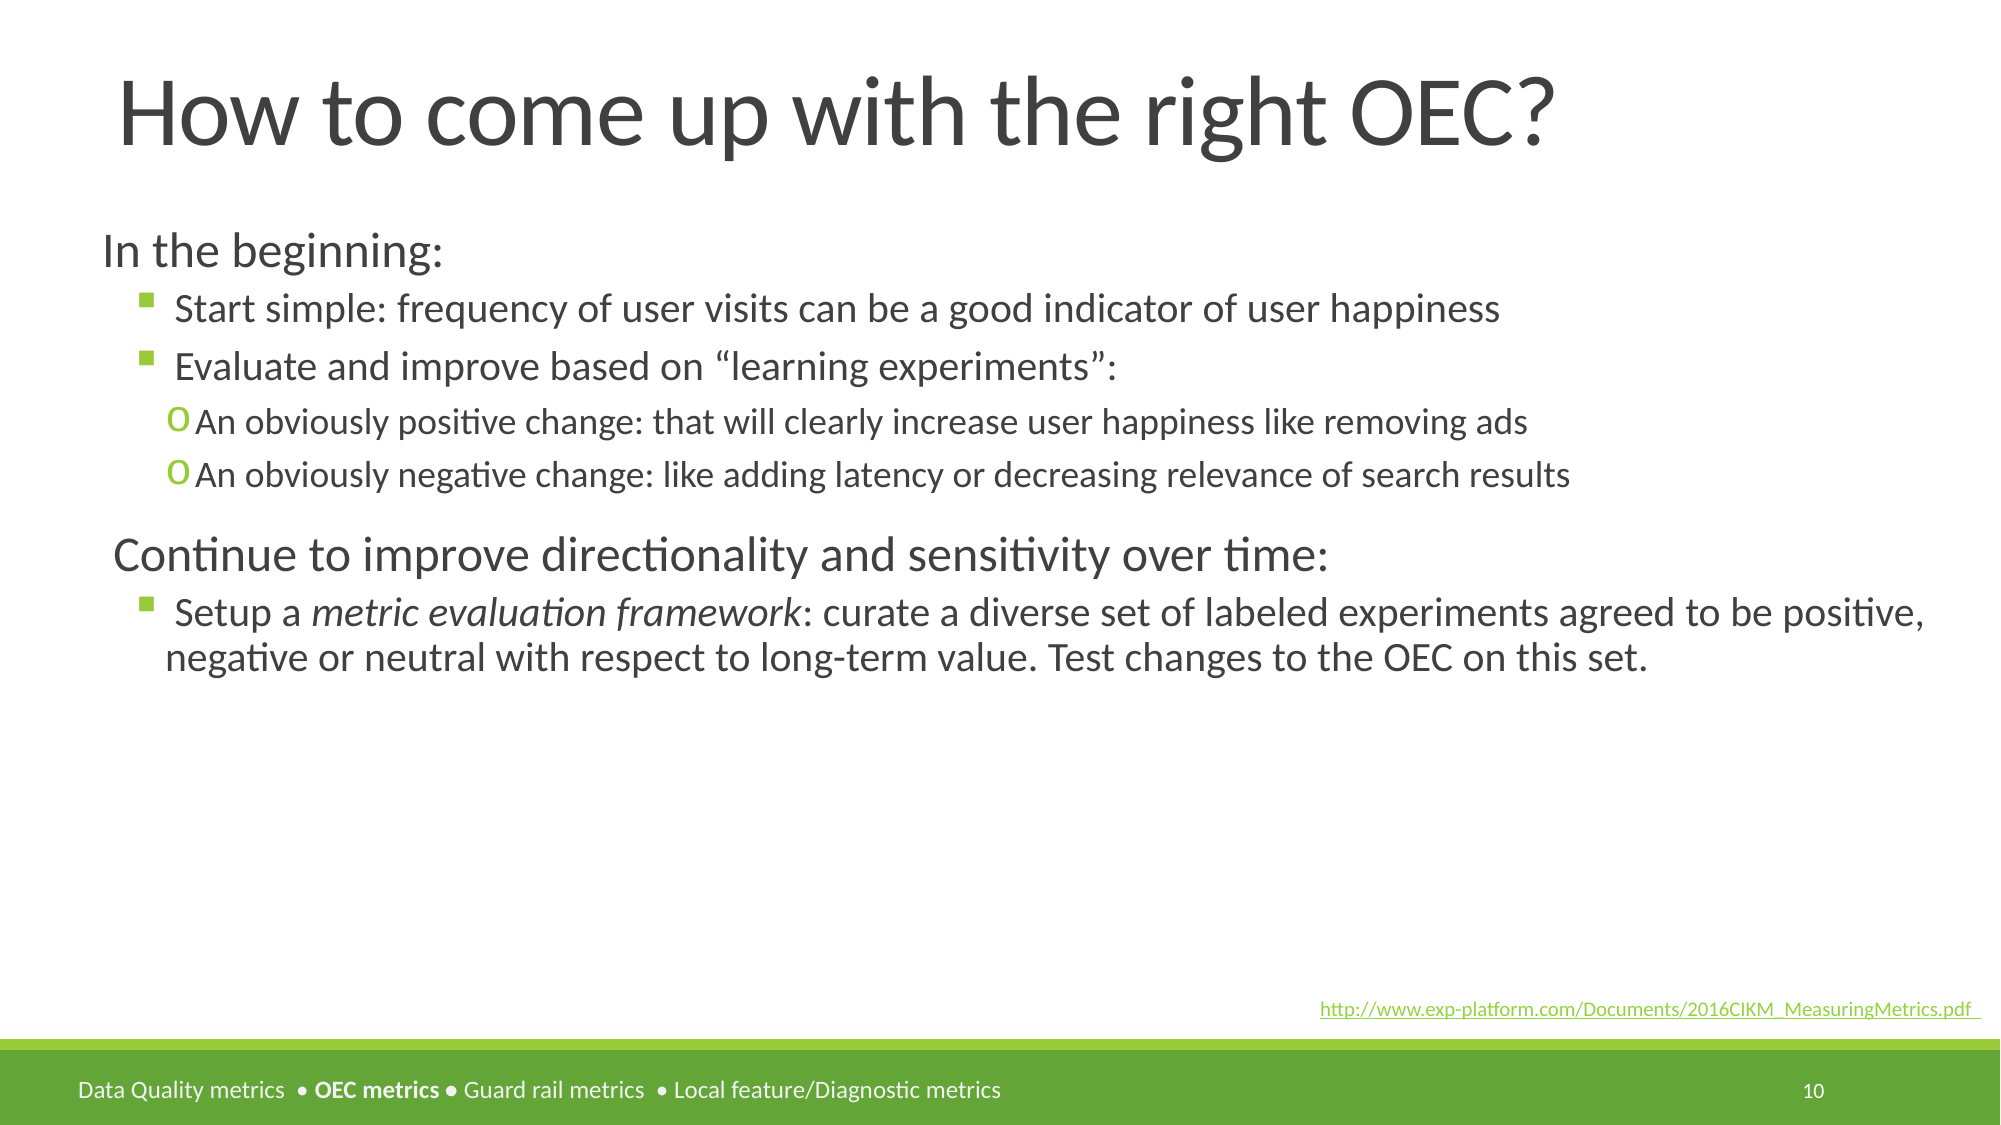

# How to come up with the right OEC?
In the beginning:
 Start simple: frequency of user visits can be a good indicator of user happiness
 Evaluate and improve based on “learning experiments”:
An obviously positive change: that will clearly increase user happiness like removing ads
An obviously negative change: like adding latency or decreasing relevance of search results
 Continue to improve directionality and sensitivity over time:
 Setup a metric evaluation framework: curate a diverse set of labeled experiments agreed to be positive, negative or neutral with respect to long-term value. Test changes to the OEC on this set.
http://www.exp-platform.com/Documents/2016CIKM_MeasuringMetrics.pdf
10
Data Quality metrics  • OEC metrics • Guard rail metrics  • Local feature/Diagnostic metrics